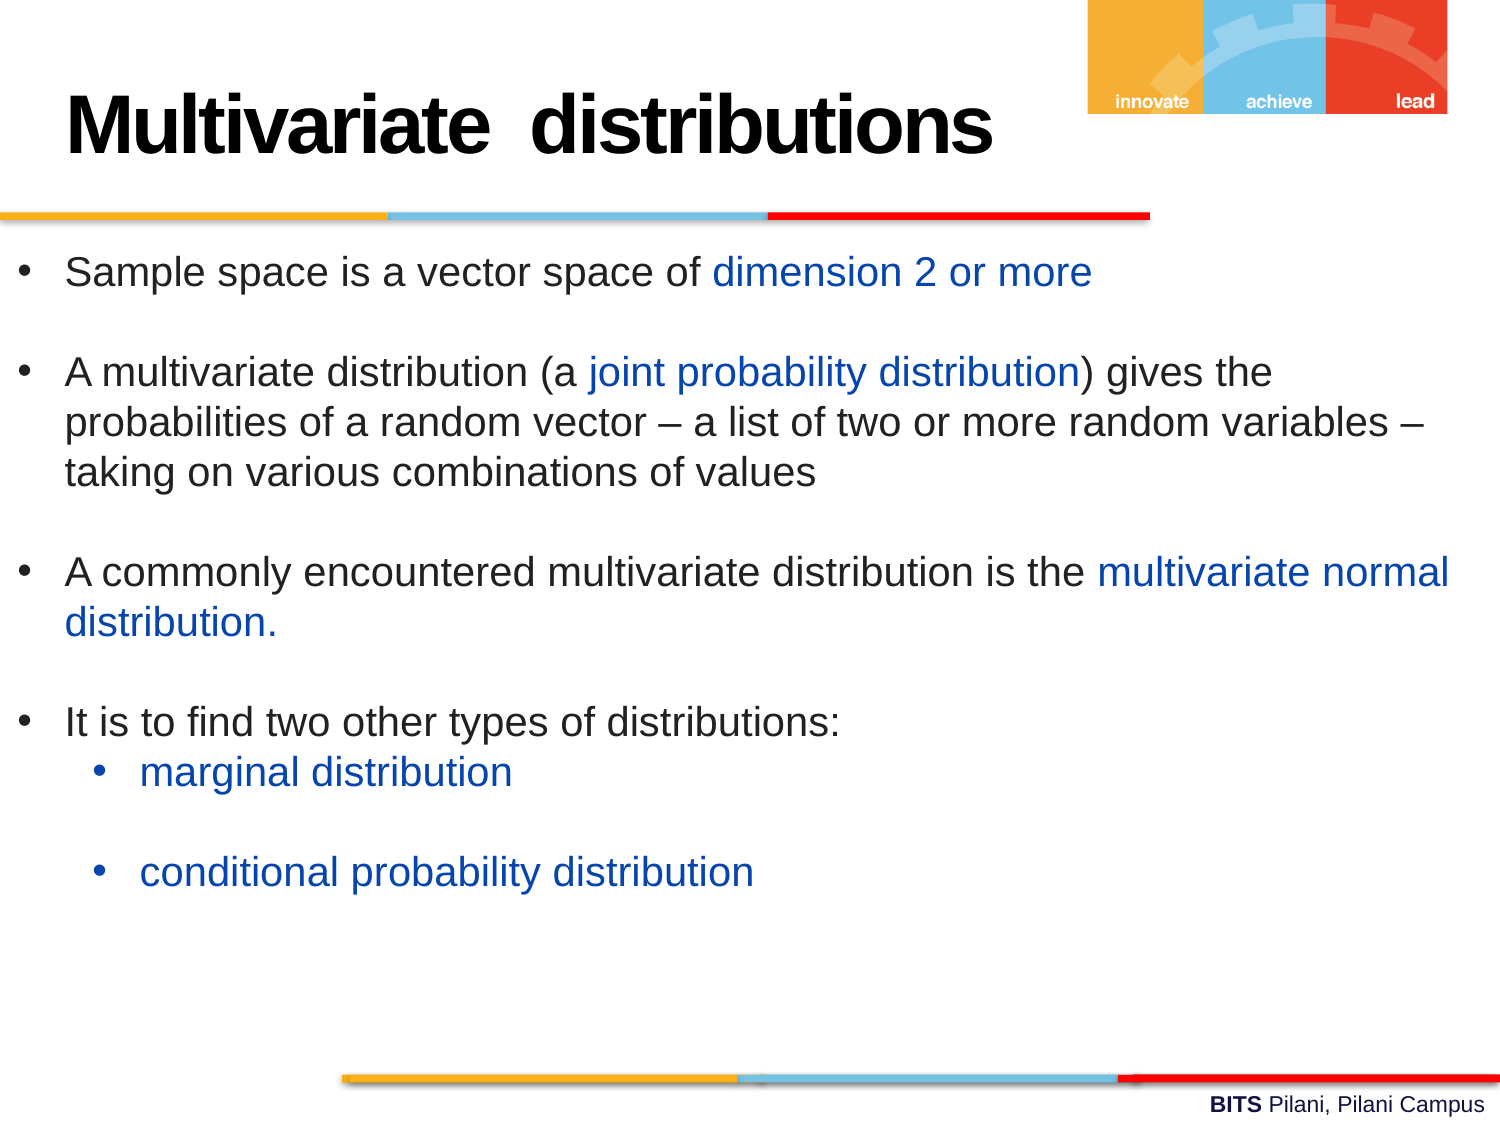

Multivariate  distributions
Sample space is a vector space of dimension 2 or more

A multivariate distribution (a joint probability distribution) gives the probabilities of a random vector – a list of two or more random variables – taking on various combinations of values

A commonly encountered multivariate distribution is the multivariate normal distribution.

It is to find two other types of distributions:
marginal distribution

conditional probability distribution